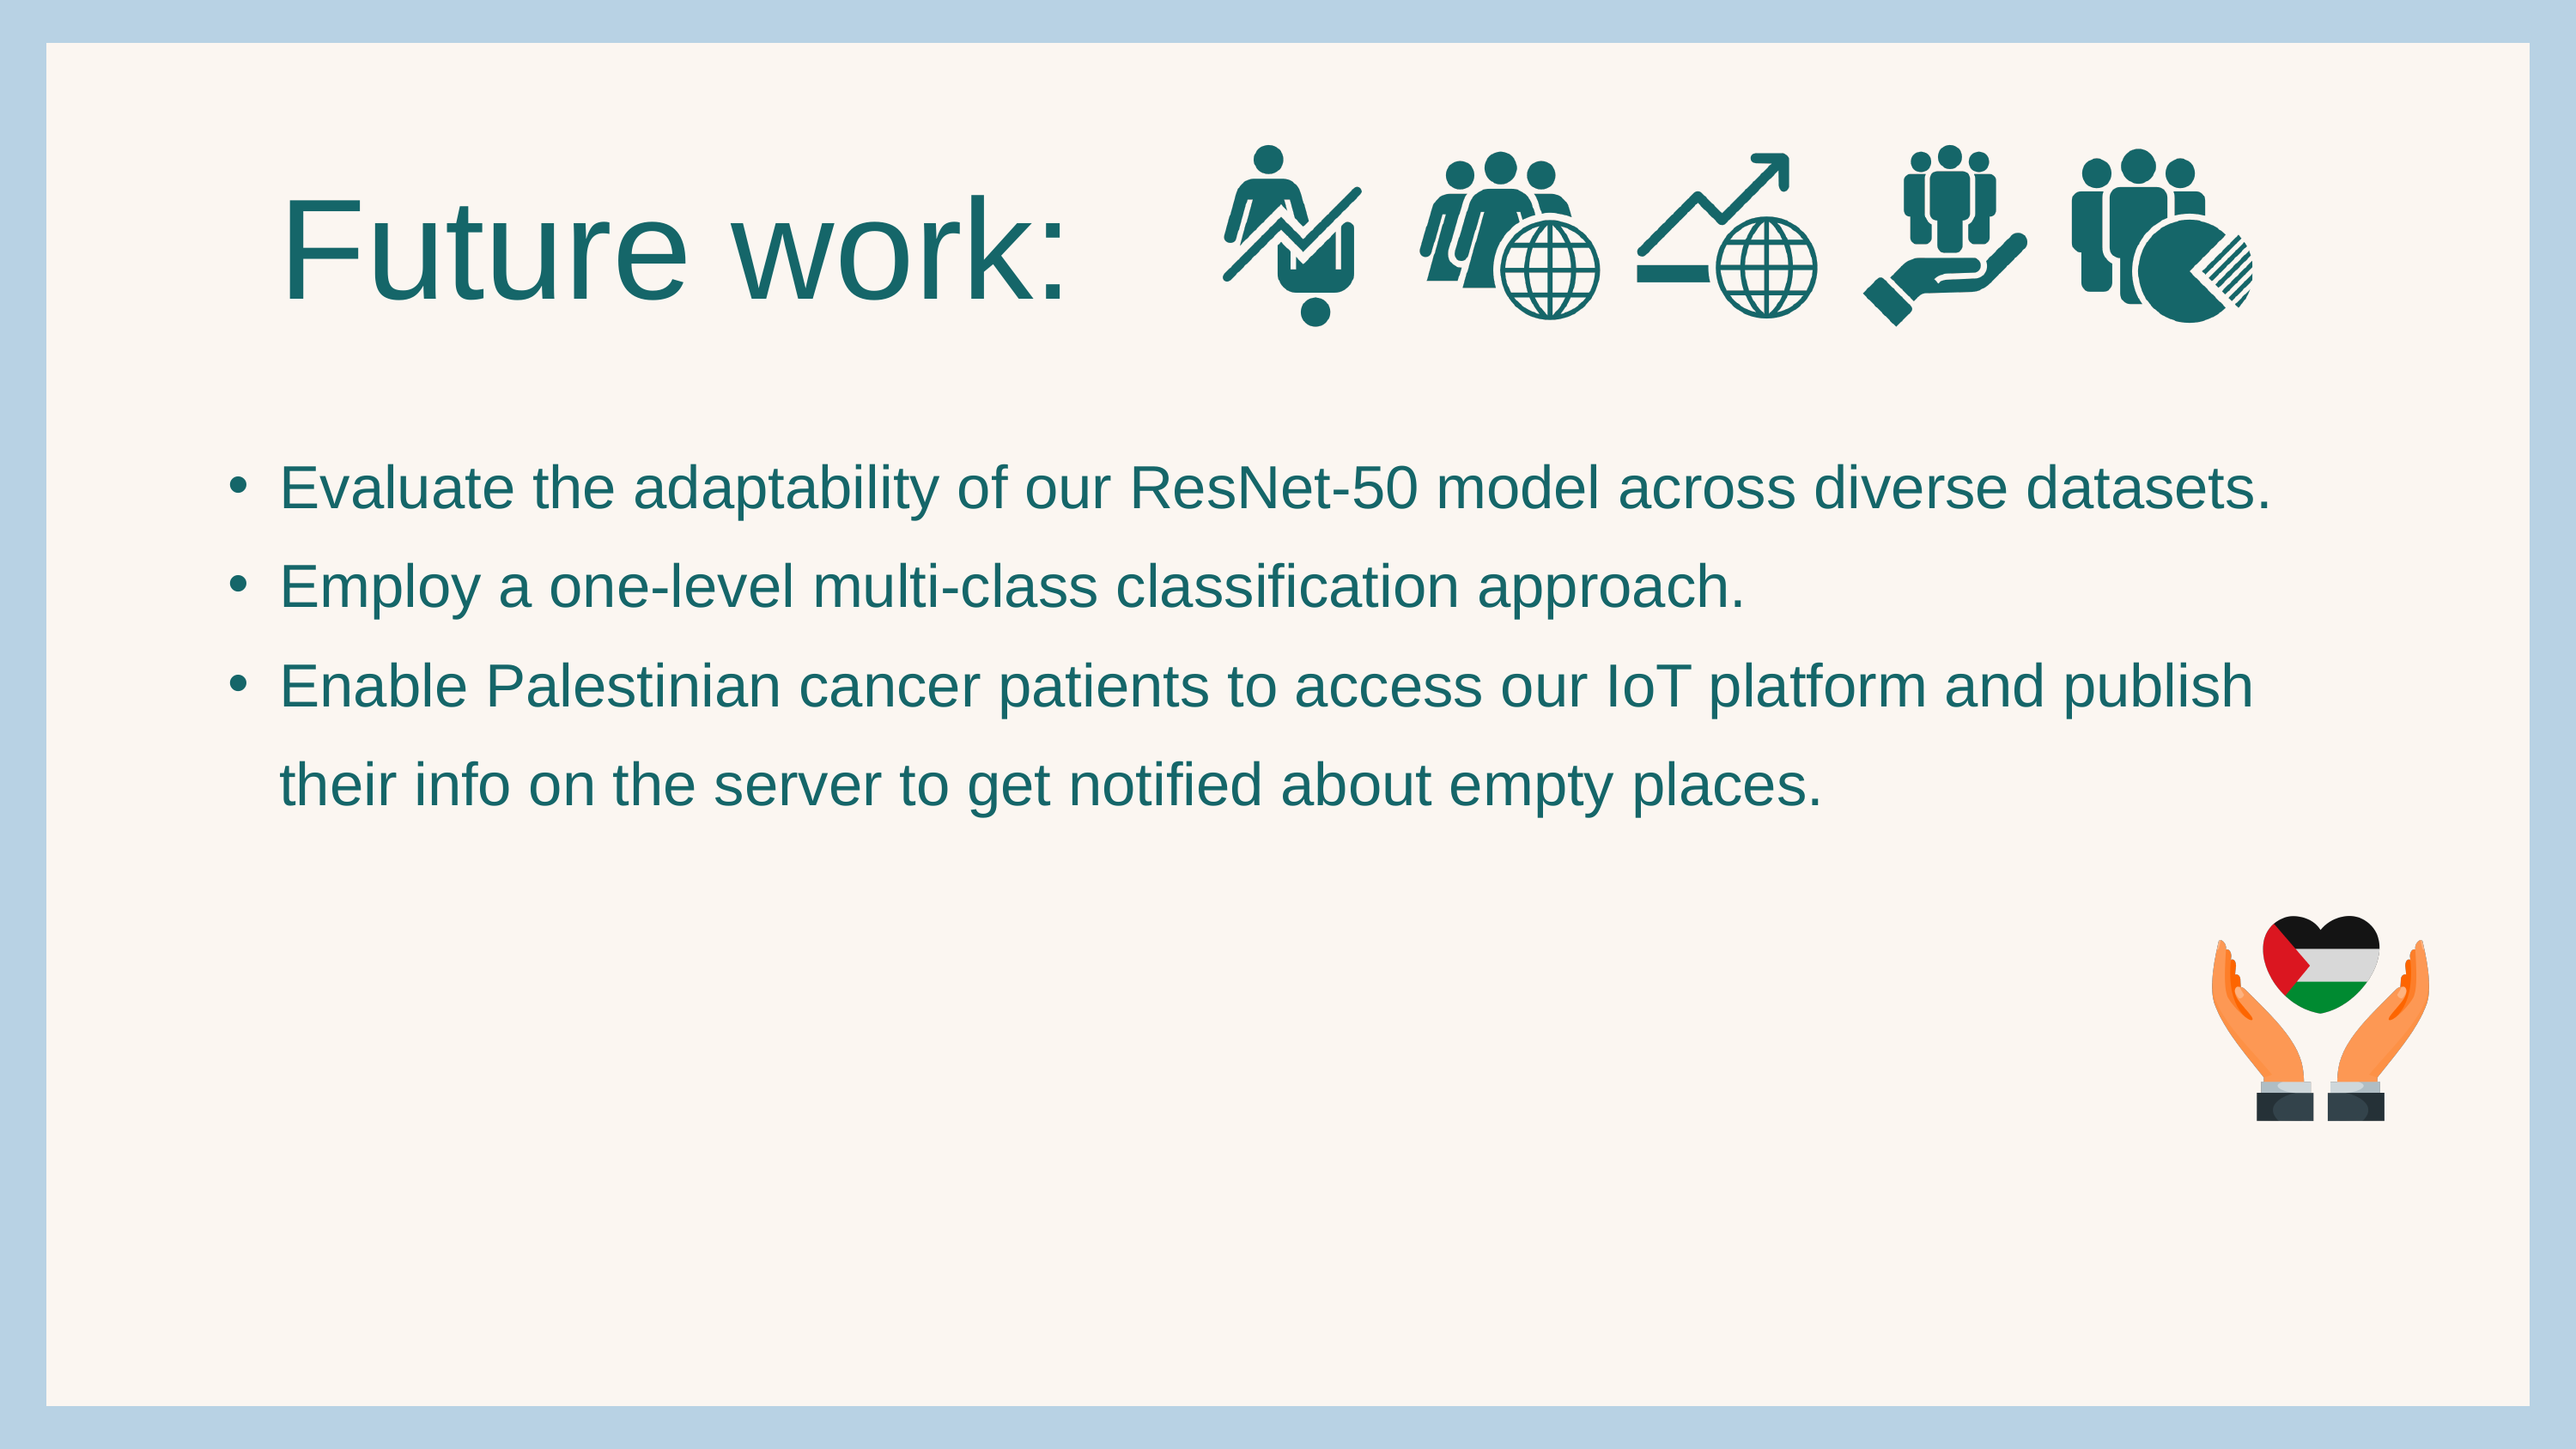

Future work:
Evaluate the adaptability of our ResNet-50 model across diverse datasets.
Employ a one-level multi-class classification approach.
Enable Palestinian cancer patients to access our IoT platform and publish their info on the server to get notified about empty places.